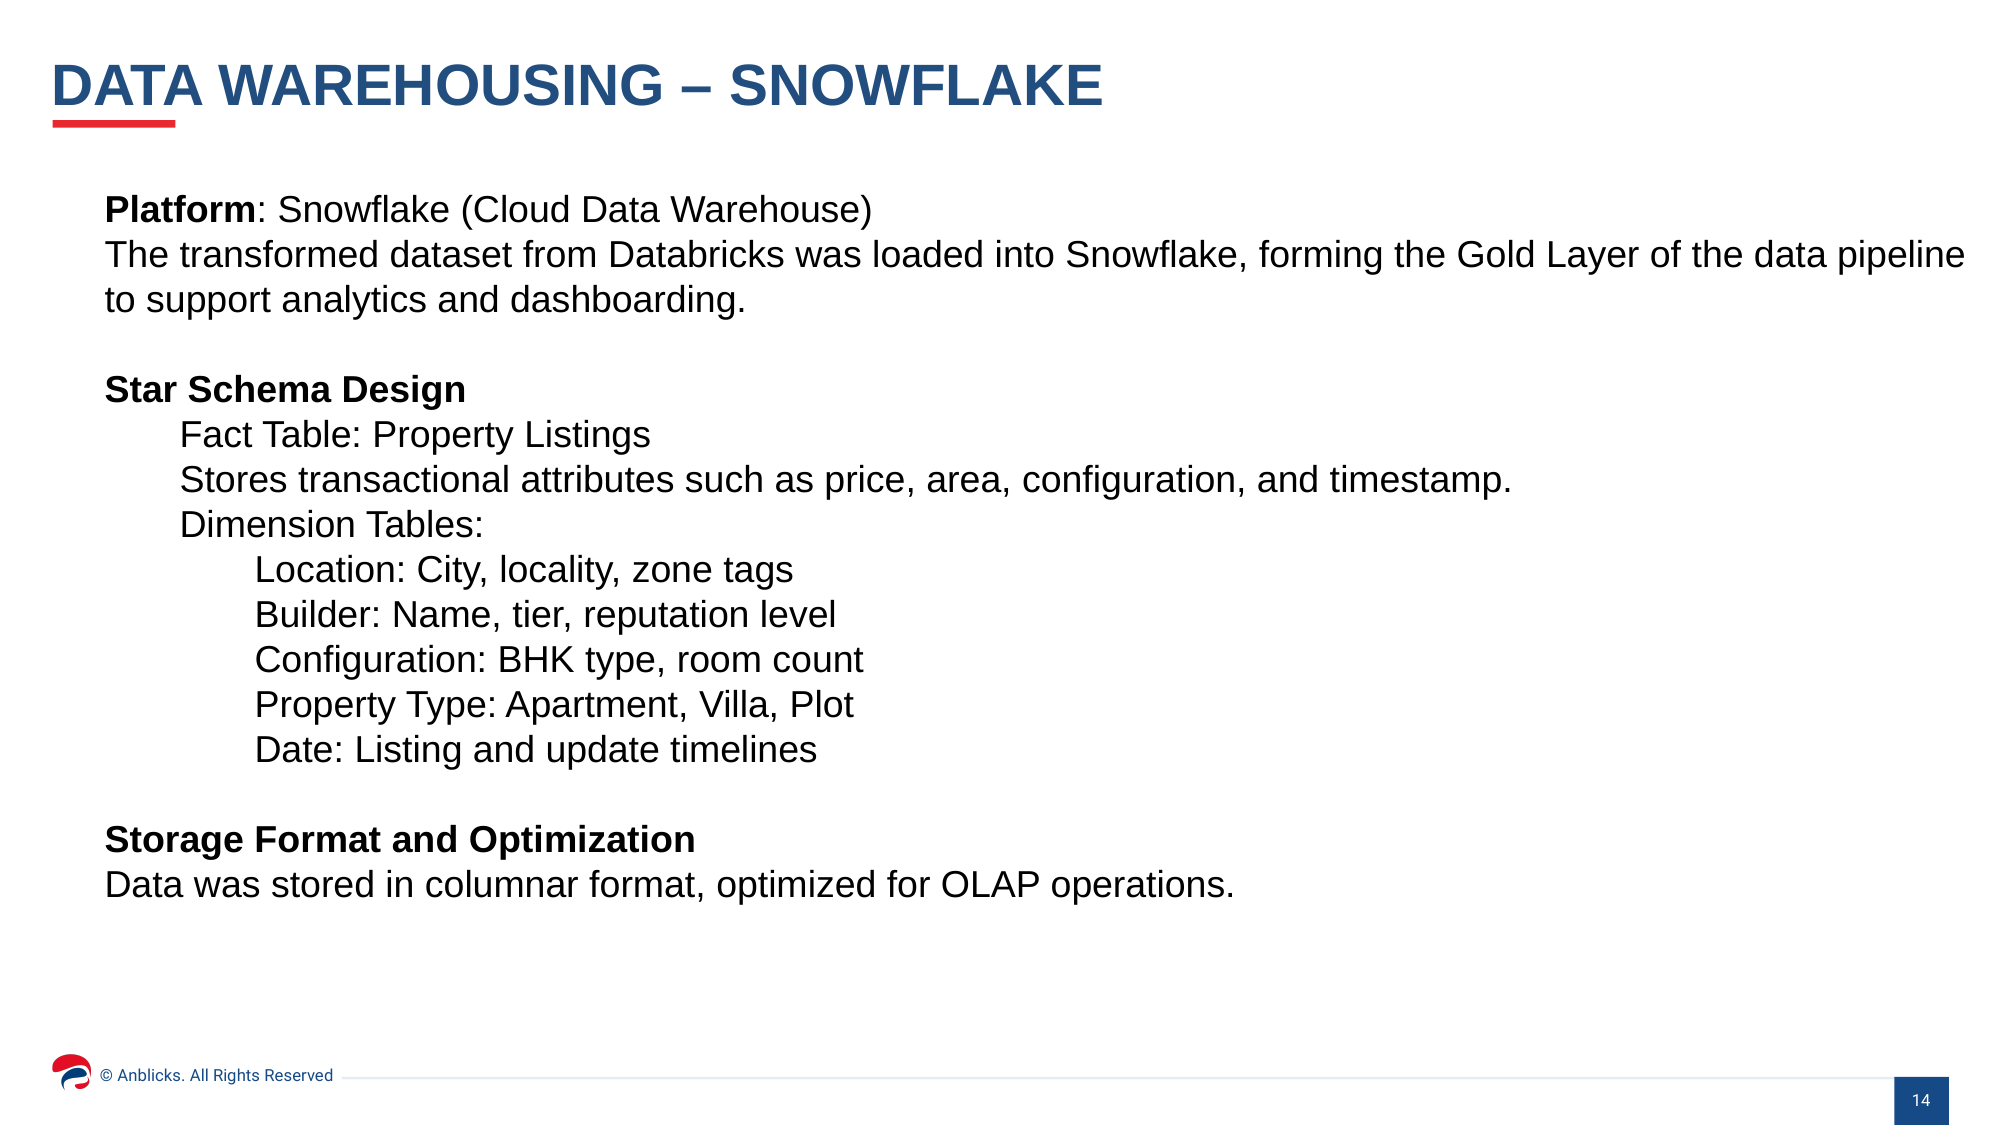

# Data Warehousing – Snowflake

Platform: Snowflake (Cloud Data Warehouse)
The transformed dataset from Databricks was loaded into Snowflake, forming the Gold Layer of the data pipeline to support analytics and dashboarding.

Star Schema Design
Fact Table: Property Listings
Stores transactional attributes such as price, area, configuration, and timestamp.
Dimension Tables:
Location: City, locality, zone tags
Builder: Name, tier, reputation level
Configuration: BHK type, room count
Property Type: Apartment, Villa, Plot
Date: Listing and update timelines

Storage Format and Optimization
Data was stored in columnar format, optimized for OLAP operations.